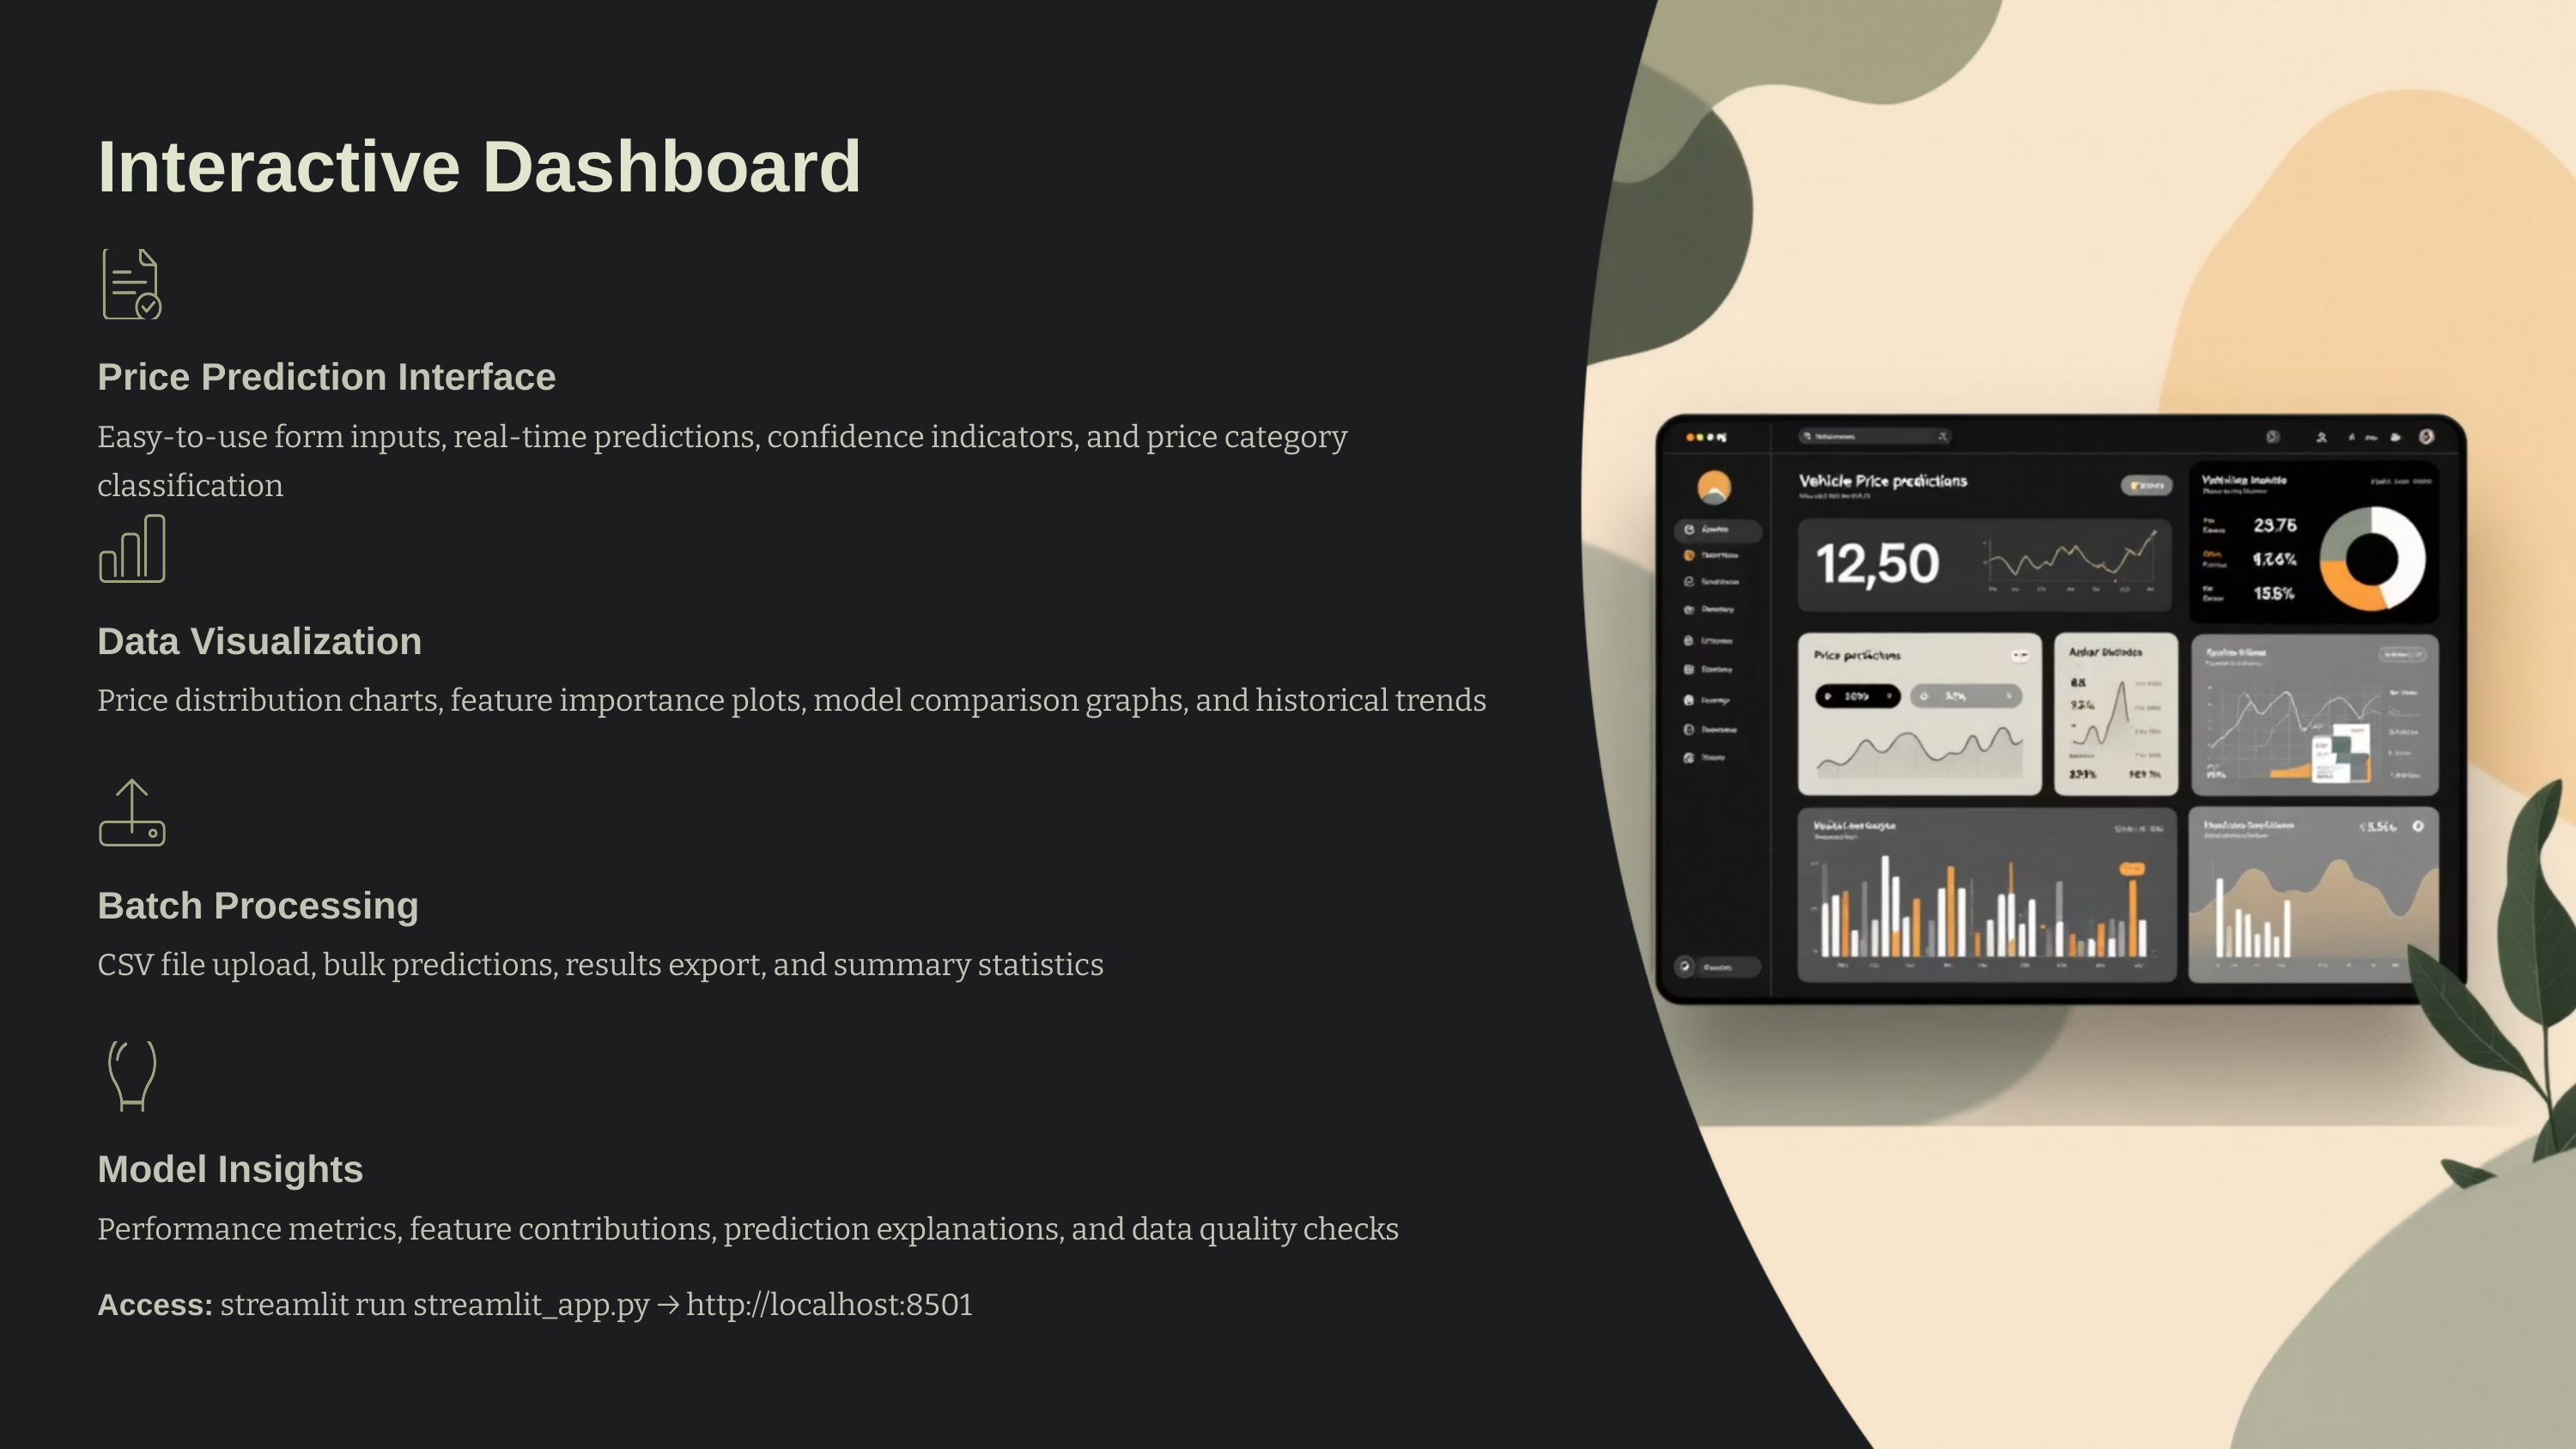

Interactive Dashboard

Price Prediction Interface
Easy-to-use form inputs, real-time predictions, confidence indicators, and price category classification

Data Visualization
Price distribution charts, feature importance plots, model comparison graphs, and historical trends

Batch Processing
CSV file upload, bulk predictions, results export, and summary statistics

Model Insights
Performance metrics, feature contributions, prediction explanations, and data quality checks
Access: streamlit run streamlit_app.py → http://localhost:8501